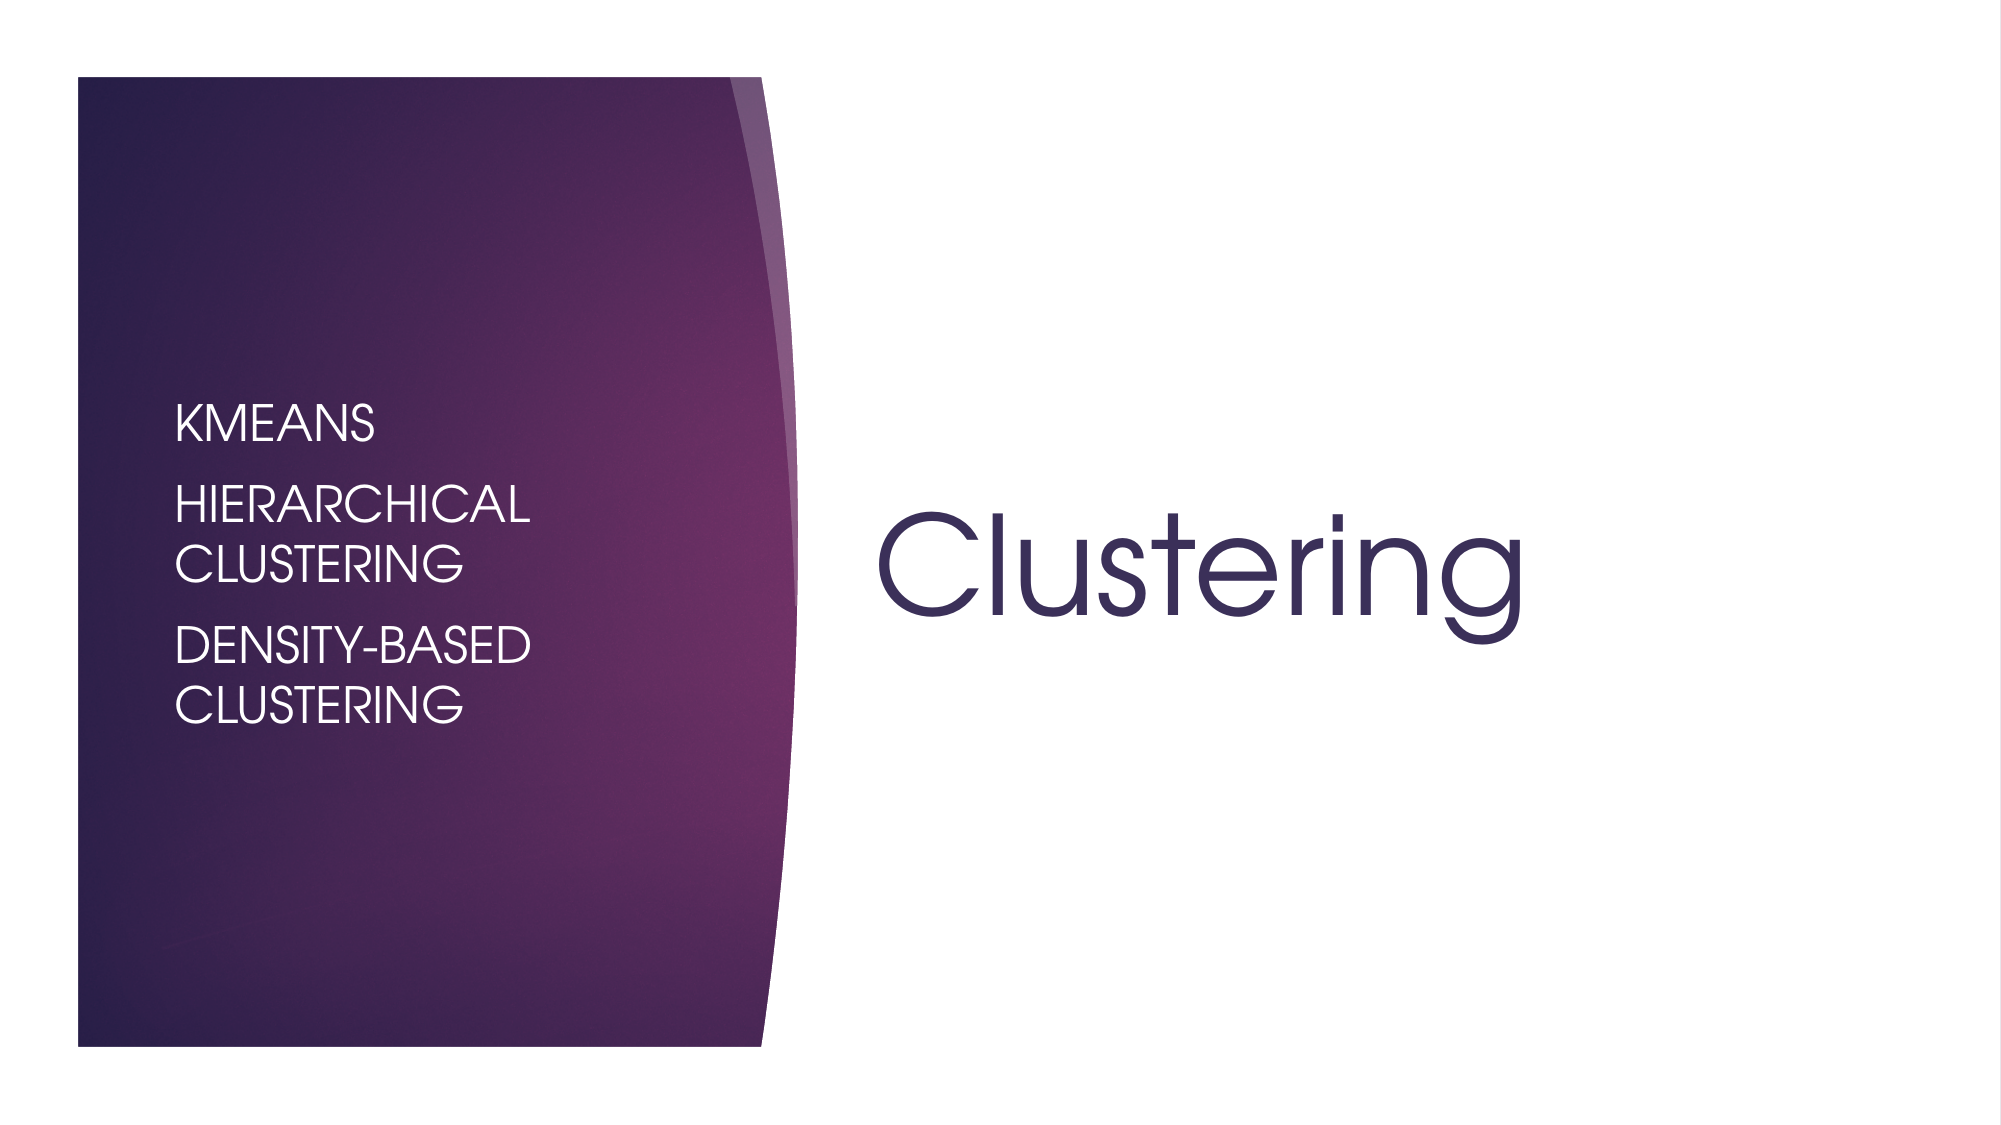

# Clustering
kMeans
Hierarchical Clustering
Density-Based Clustering